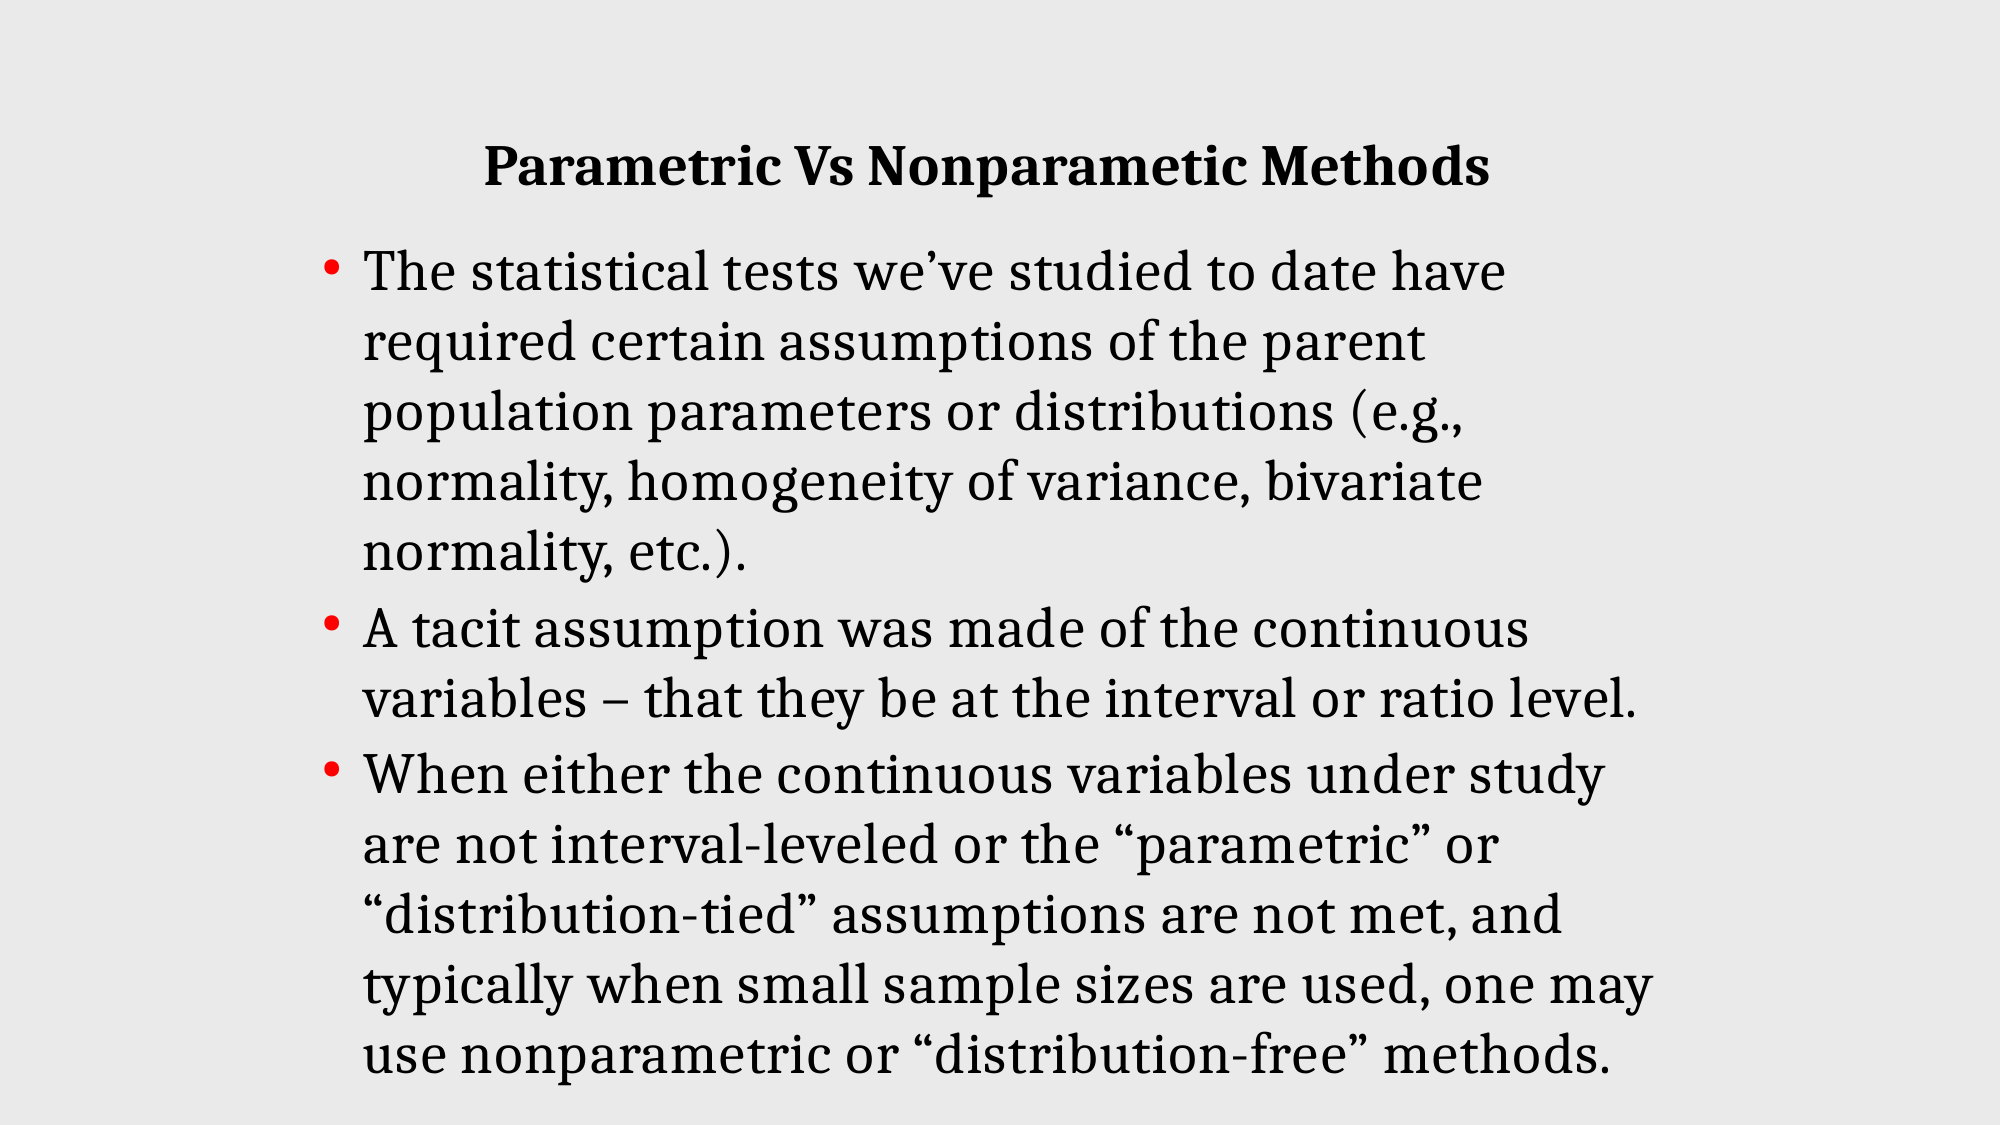

# Parametric Vs Nonparametic Methods
The statistical tests we’ve studied to date have required certain assumptions of the parent population parameters or distributions (e.g., normality, homogeneity of variance, bivariate normality, etc.).
A tacit assumption was made of the continuous variables – that they be at the interval or ratio level.
When either the continuous variables under study are not interval-leveled or the “parametric” or “distribution-tied” assumptions are not met, and typically when small sample sizes are used, one may use nonparametric or “distribution-free” methods.